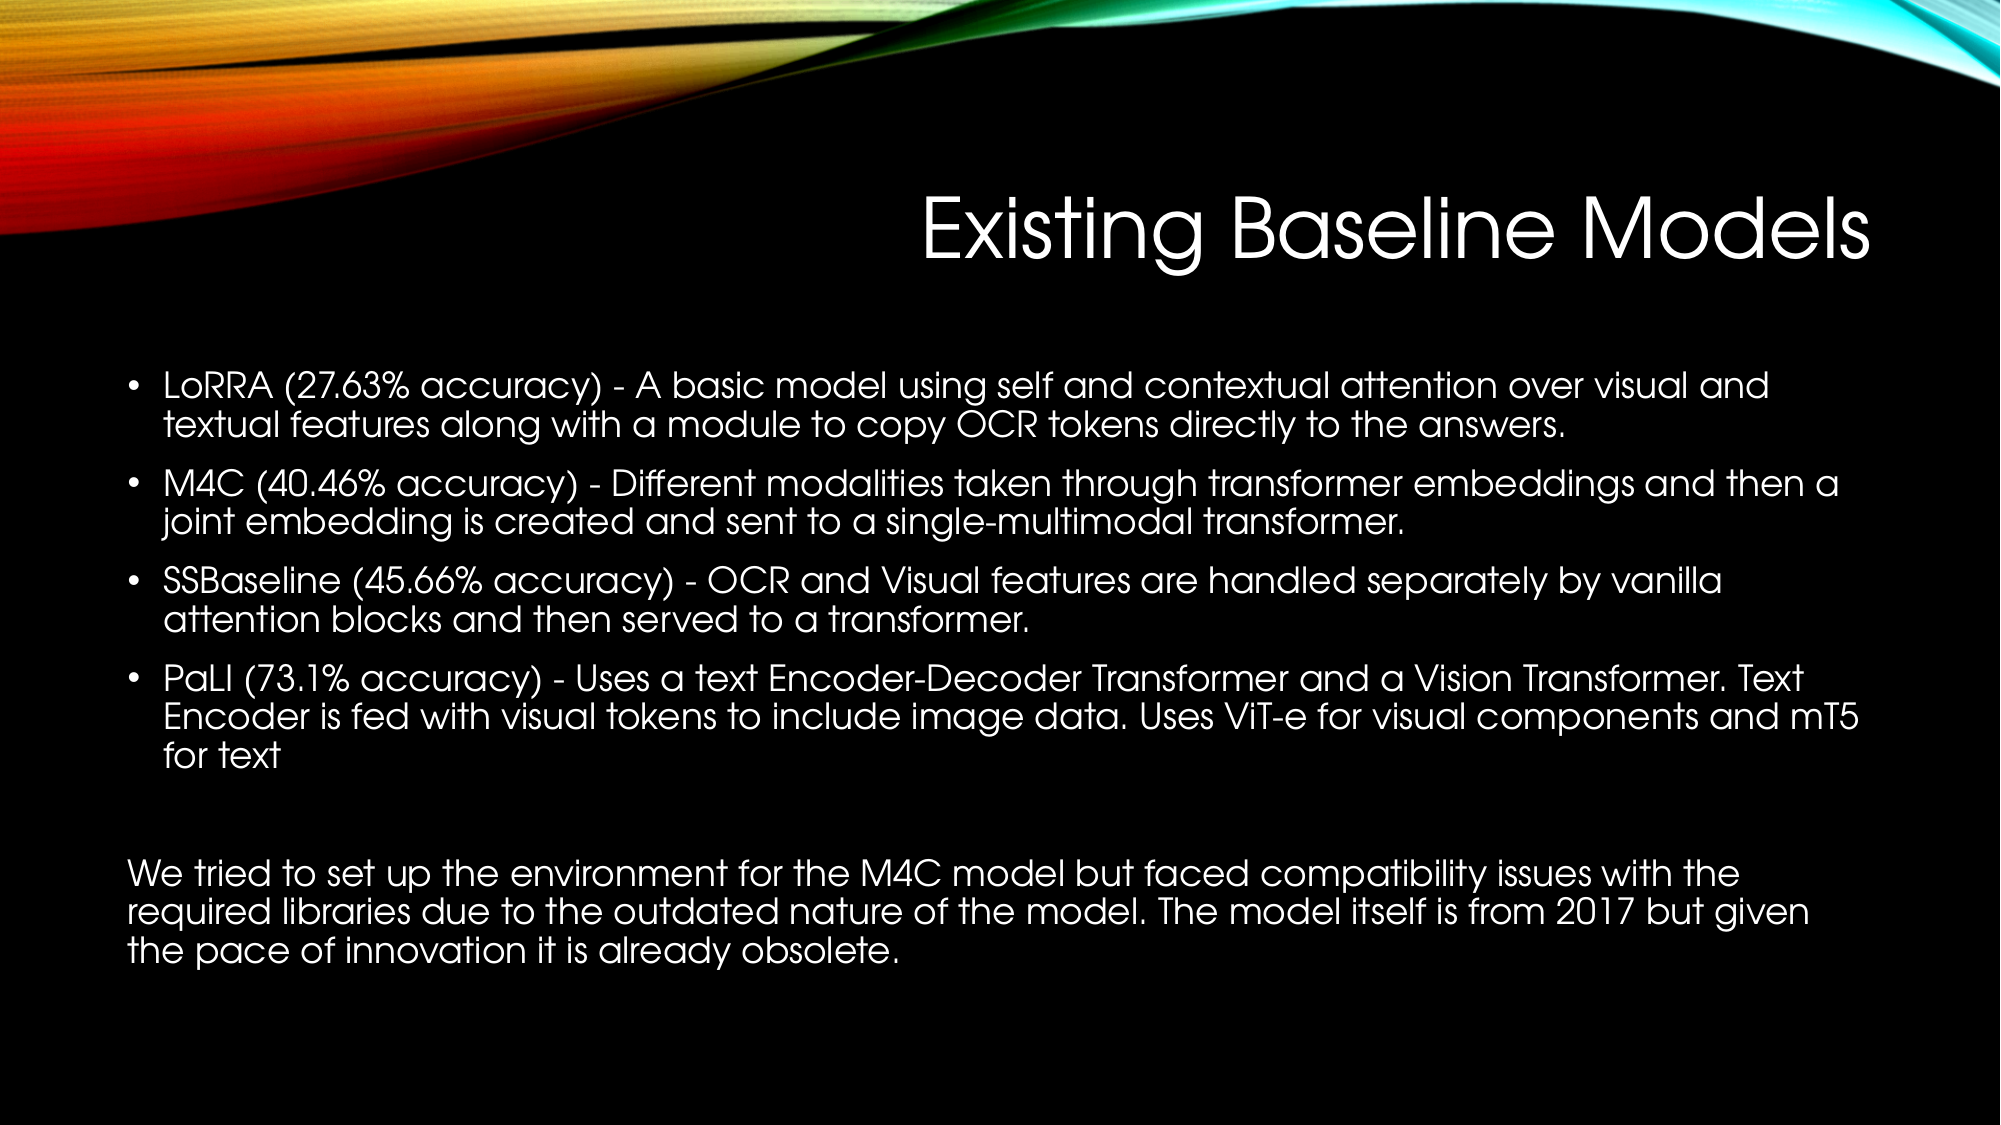

# Existing Baseline Models
LoRRA (27.63% accuracy) - A basic model using self and contextual attention over visual and textual features along with a module to copy OCR tokens directly to the answers.
M4C (40.46% accuracy) - Different modalities taken through transformer embeddings and then a joint embedding is created and sent to a single-multimodal transformer.
SSBaseline (45.66% accuracy) - OCR and Visual features are handled separately by vanilla attention blocks and then served to a transformer.
PaLI (73.1% accuracy) - Uses a text Encoder-Decoder Transformer and a Vision Transformer. Text Encoder is fed with visual tokens to include image data. Uses ViT-e for visual components and mT5 for text

We tried to set up the environment for the M4C model but faced compatibility issues with the required libraries due to the outdated nature of the model. The model itself is from 2017 but given the pace of innovation it is already obsolete.